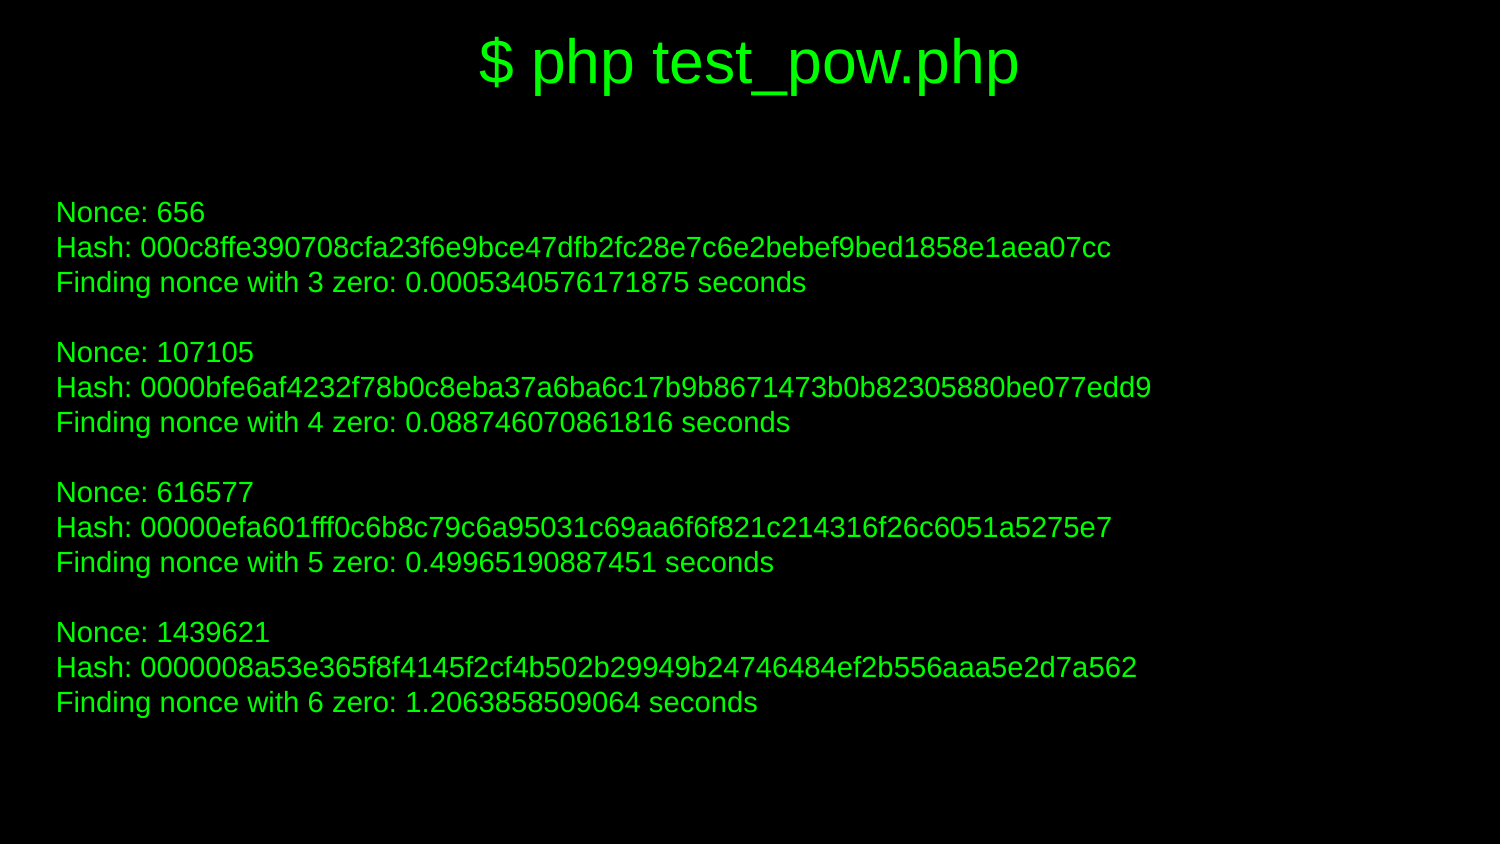

$ php test_pow.php

Nonce: 656
Hash: 000c8ffe390708cfa23f6e9bce47dfb2fc28e7c6e2bebef9bed1858e1aea07cc
Finding nonce with 3 zero: 0.0005340576171875 seconds
Nonce: 107105
Hash: 0000bfe6af4232f78b0c8eba37a6ba6c17b9b8671473b0b82305880be077edd9
Finding nonce with 4 zero: 0.088746070861816 seconds
Nonce: 616577
Hash: 00000efa601fff0c6b8c79c6a95031c69aa6f6f821c214316f26c6051a5275e7
Finding nonce with 5 zero: 0.49965190887451 seconds
Nonce: 1439621
Hash: 0000008a53e365f8f4145f2cf4b502b29949b24746484ef2b556aaa5e2d7a562
Finding nonce with 6 zero: 1.2063858509064 seconds